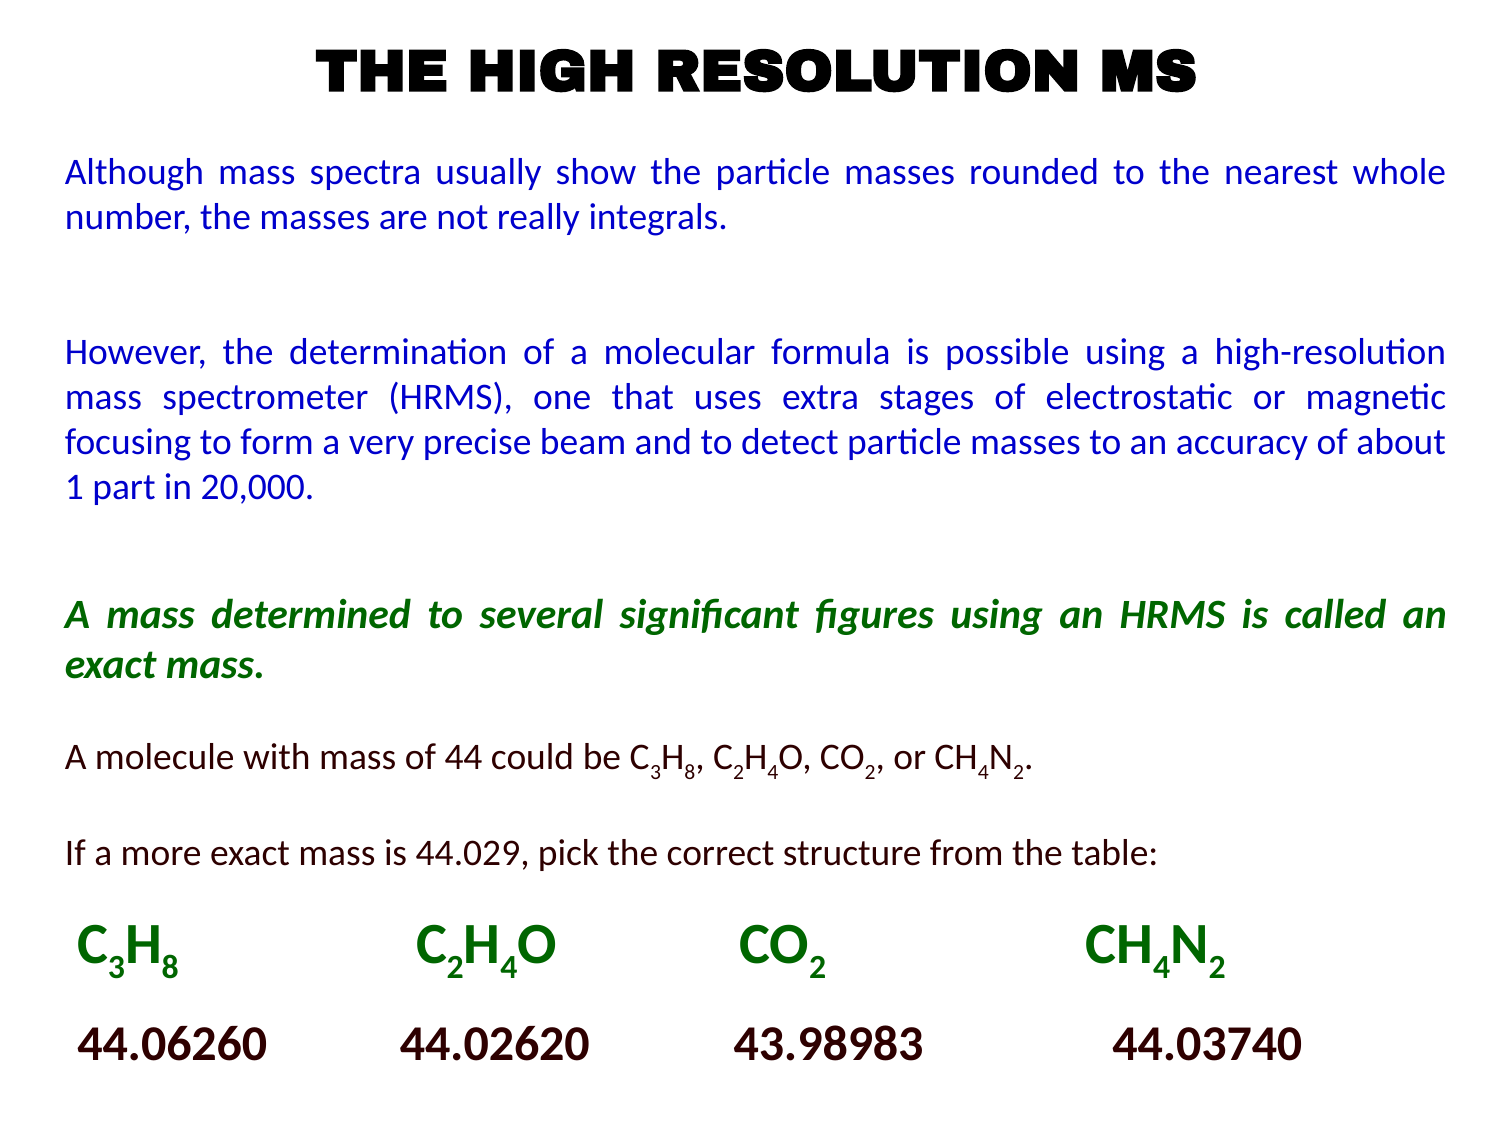

THE HIGH RESOLUTION MS

Although mass spectra usually show the particle masses rounded to the nearest whole number, the masses are not really integrals.

However, the determination of a molecular formula is possible using a high-resolution mass spectrometer (HRMS), one that uses extra stages of electrostatic or magnetic focusing to form a very precise beam and to detect particle masses to an accuracy of about 1 part in 20,000.

A mass determined to several significant figures using an HRMS is called an exact mass.

A molecule with mass of 44 could be C3H8, C2H4O, CO2, or CH4N2.

If a more exact mass is 44.029, pick the correct structure from the table:
C3H8		     C2H4O 	        CO2 	              CH4N2
44.06260	  44.02620	     43.98983	            44.03740